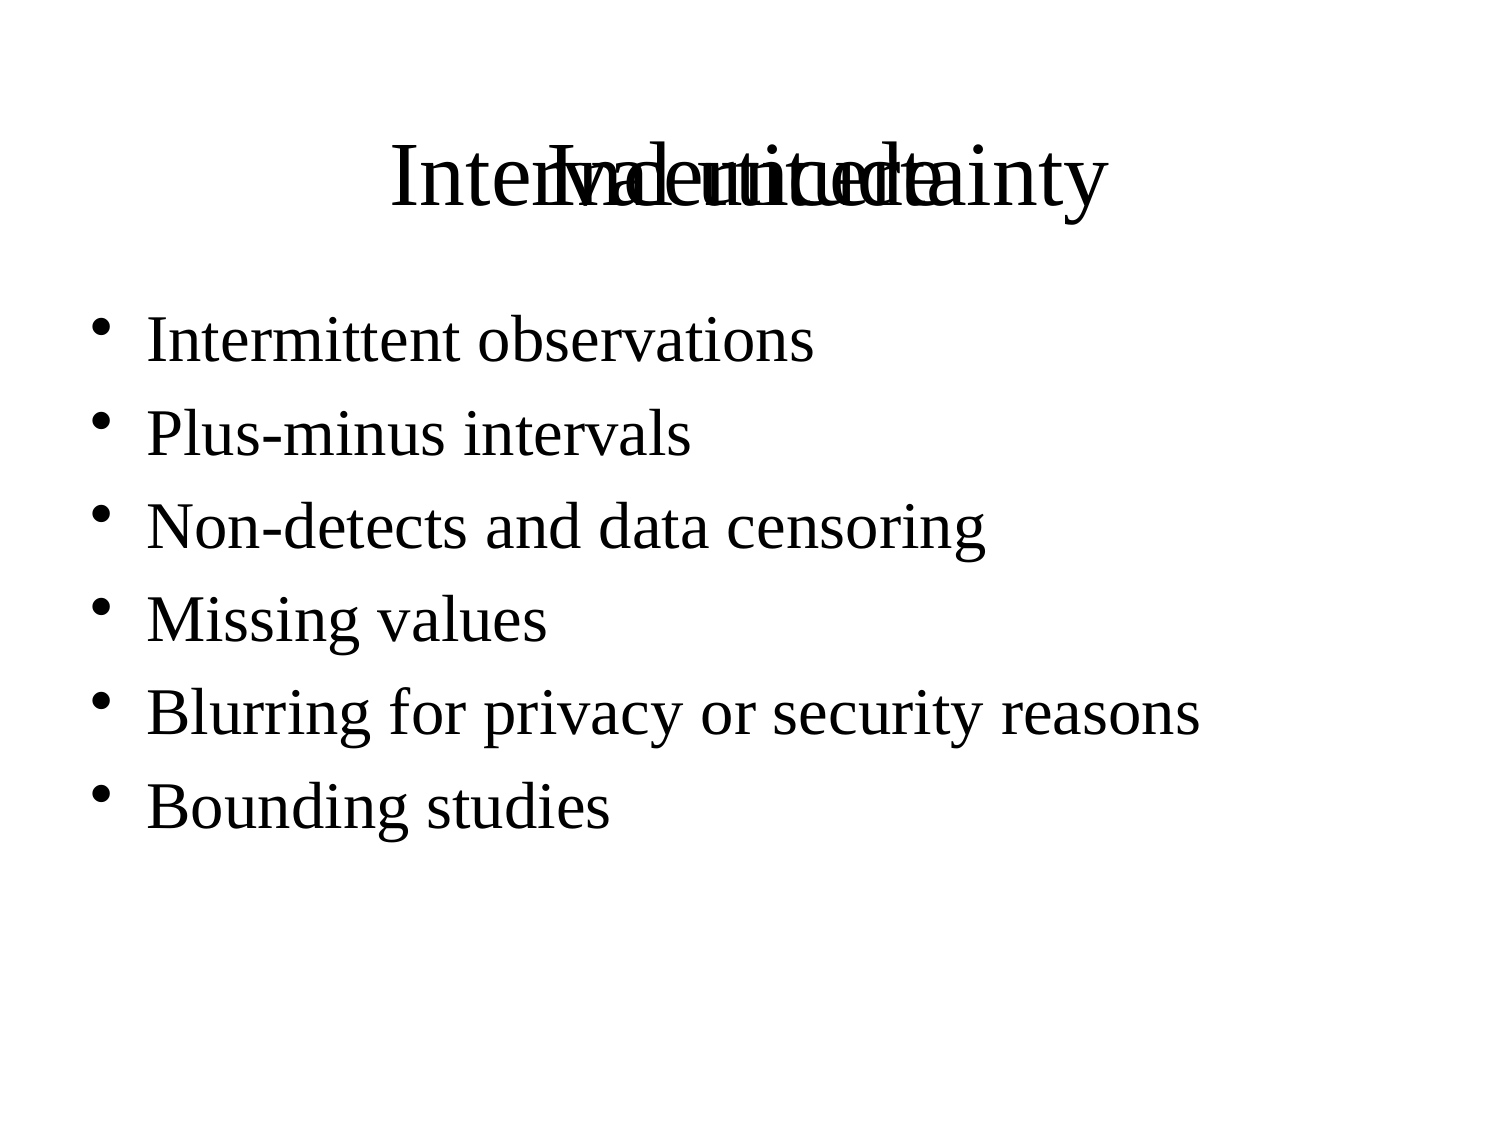

Incertitude
# Interval uncertainty
Intermittent observations
Plus-minus intervals
Non-detects and data censoring
Missing values
Blurring for privacy or security reasons
Bounding studies

	…often neglected.  But if it can’t be, then…